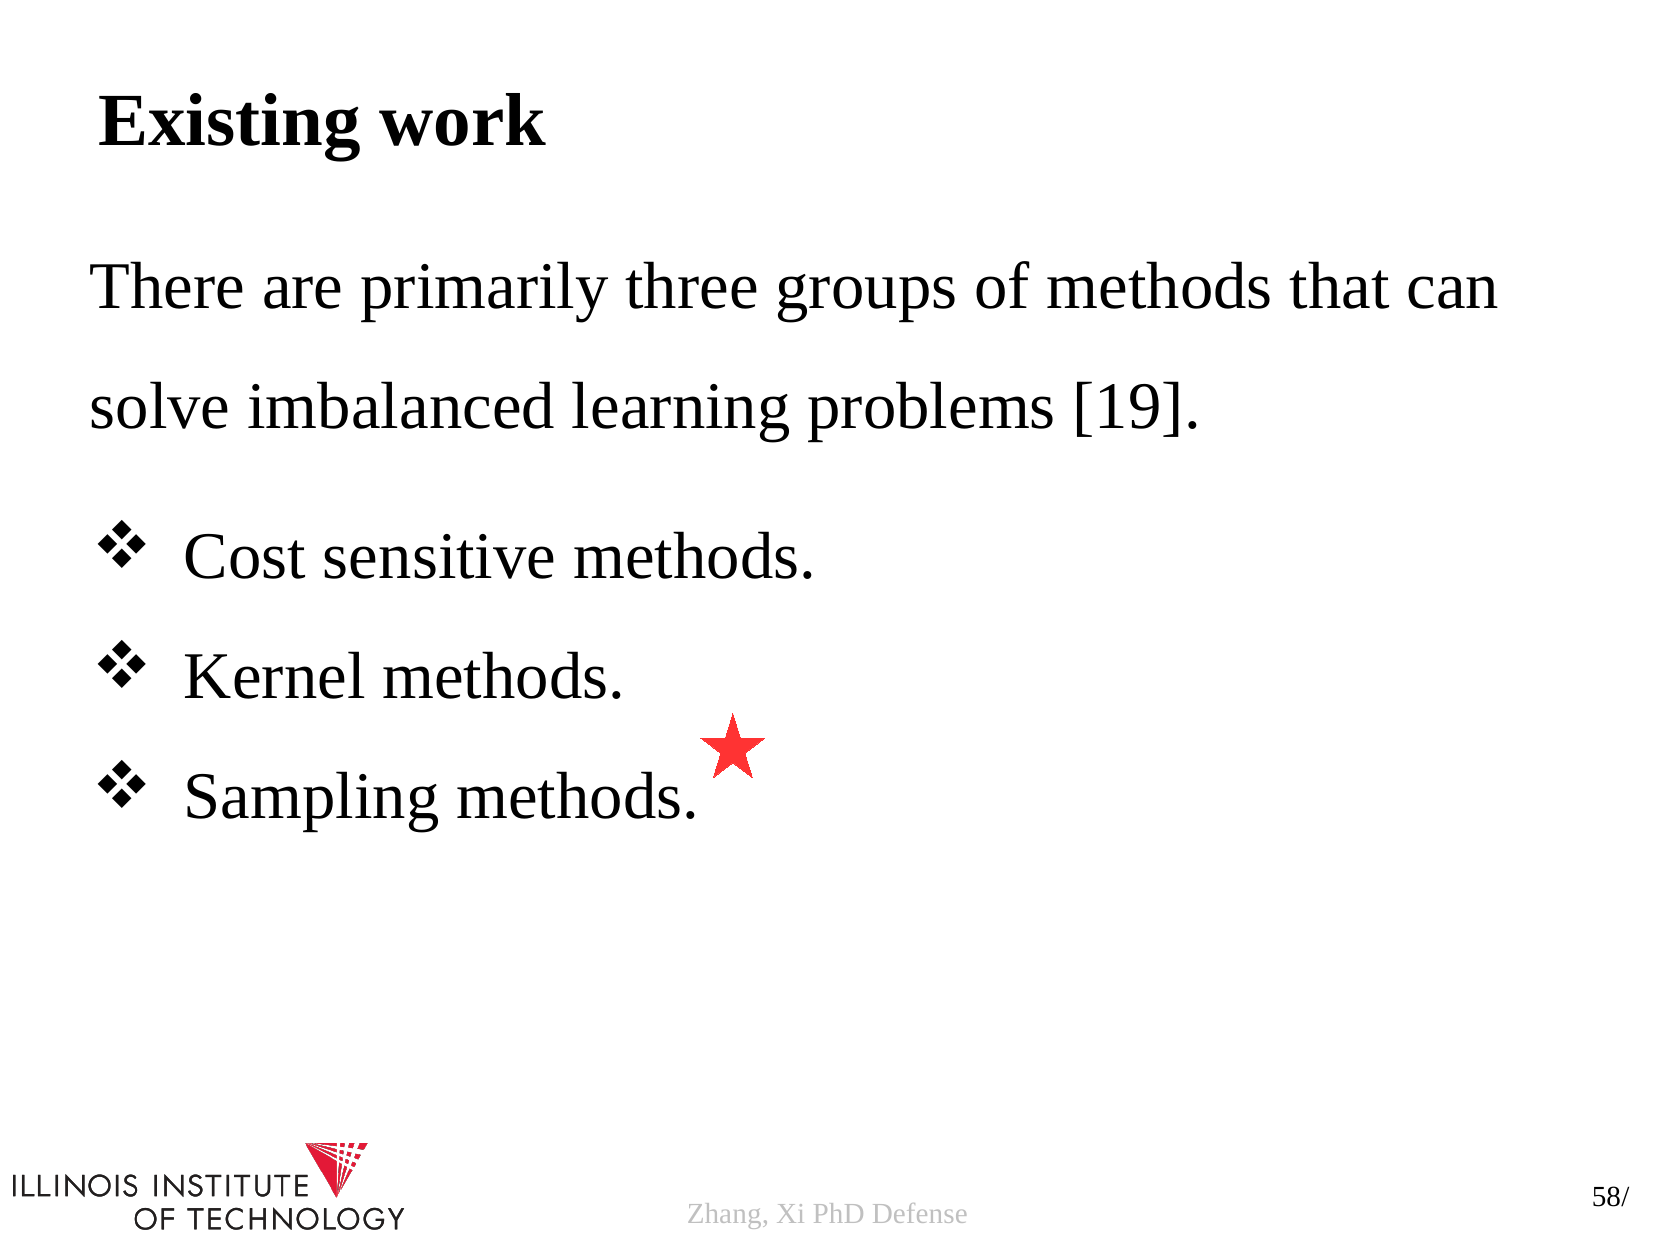

Existing work
There are primarily three groups of methods that can solve imbalanced learning problems [19].
 Cost sensitive methods.
 Kernel methods.
 Sampling methods.

58/
Zhang, Xi PhD Defense